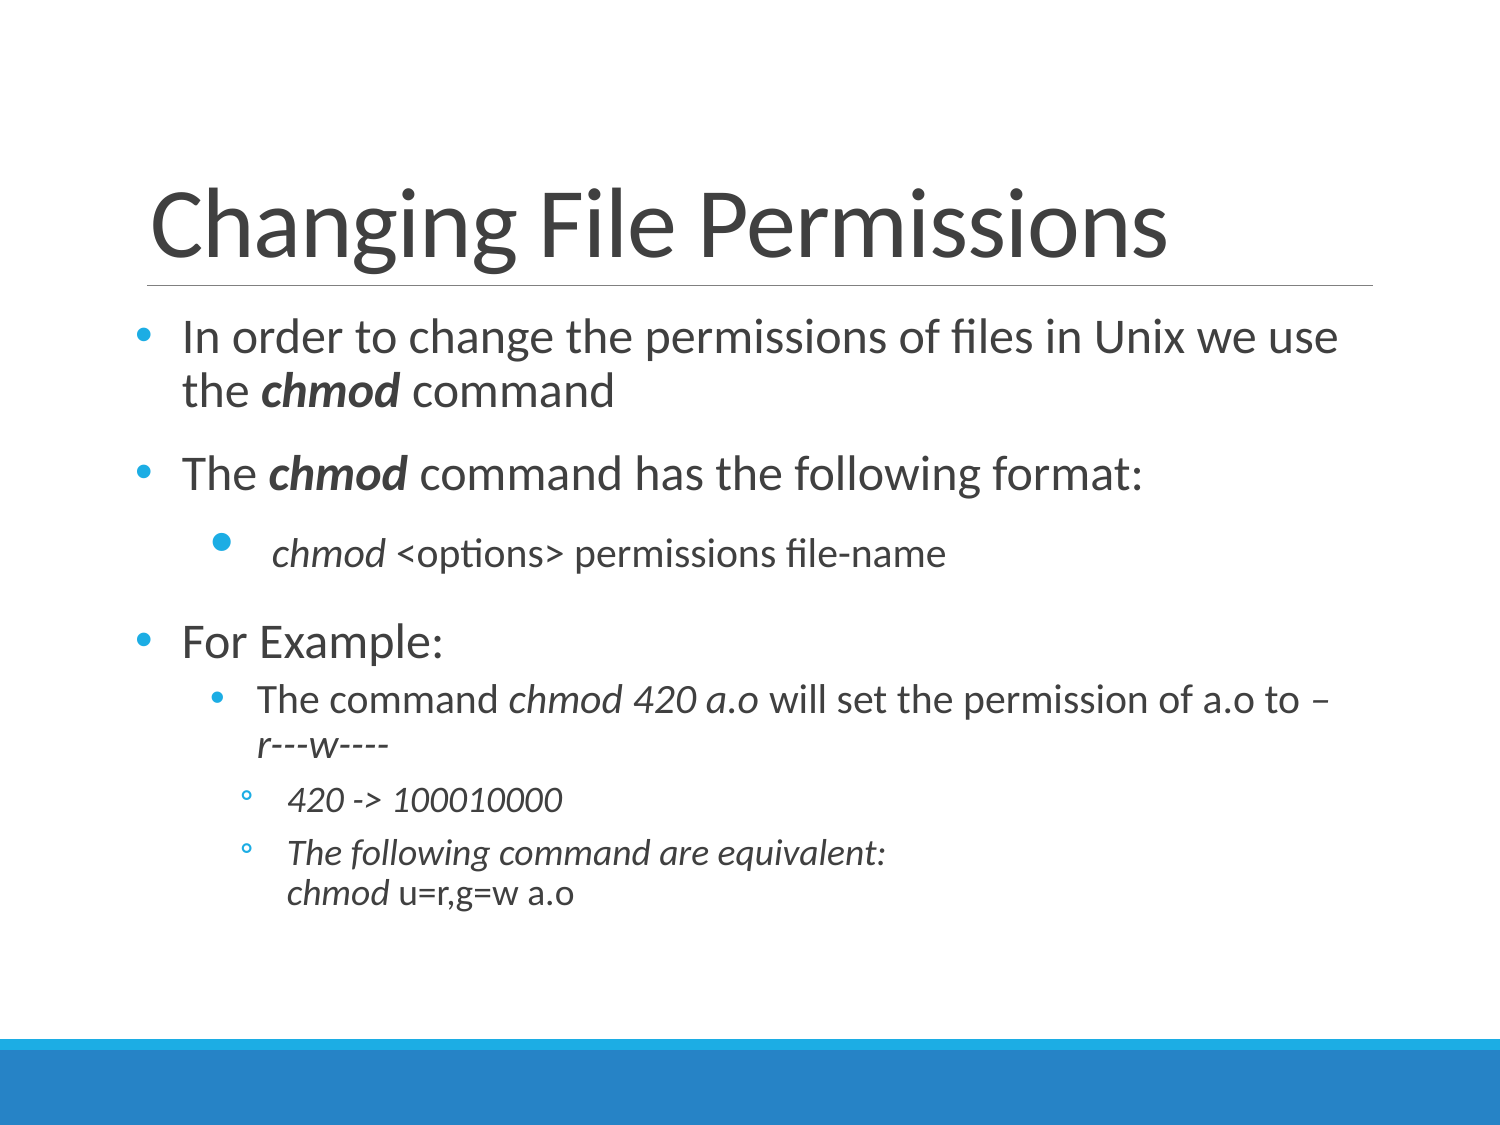

# Changing File Permissions
In order to change the permissions of files in Unix we use the chmod command
The chmod command has the following format:
 chmod <options> permissions file-name
For Example:
The command chmod 420 a.o will set the permission of a.o to –r---w----
420 -> 100010000
The following command are equivalent:
chmod u=r,g=w a.o